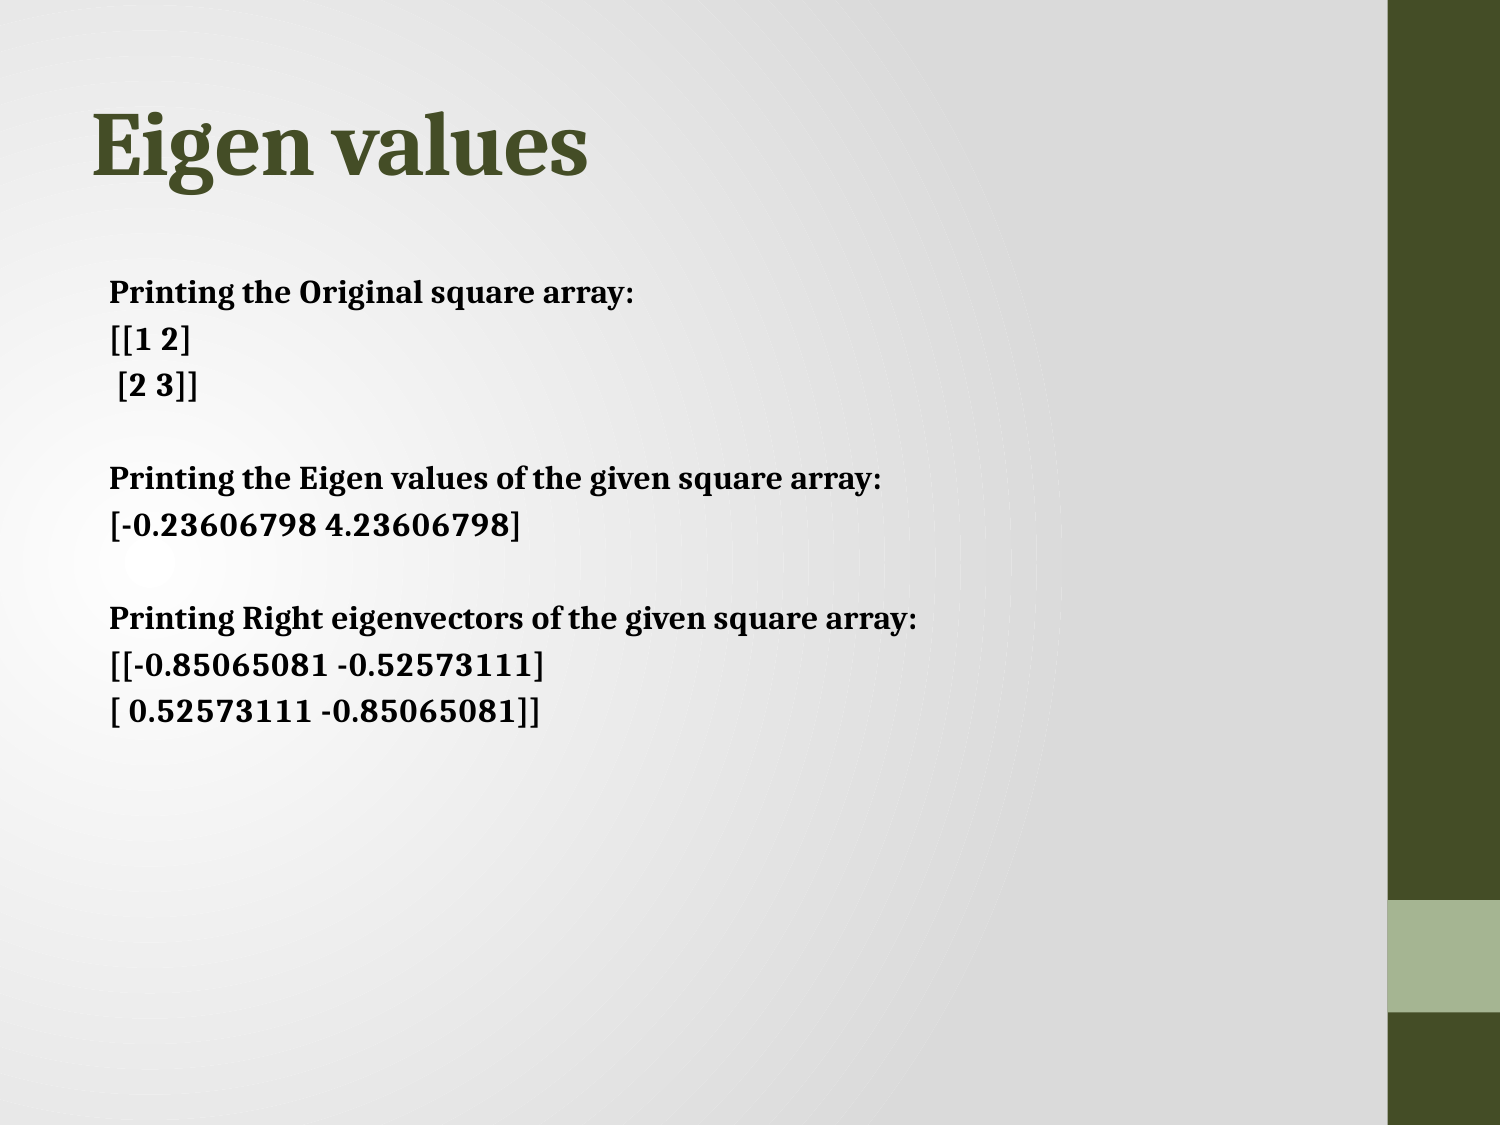

# Eigen values
Printing the Original square array:
[[1 2]
 [2 3]]

Printing the Eigen values of the given square array:
[-0.23606798 4.23606798]

Printing Right eigenvectors of the given square array:
[[-0.85065081 -0.52573111]
[ 0.52573111 -0.85065081]]